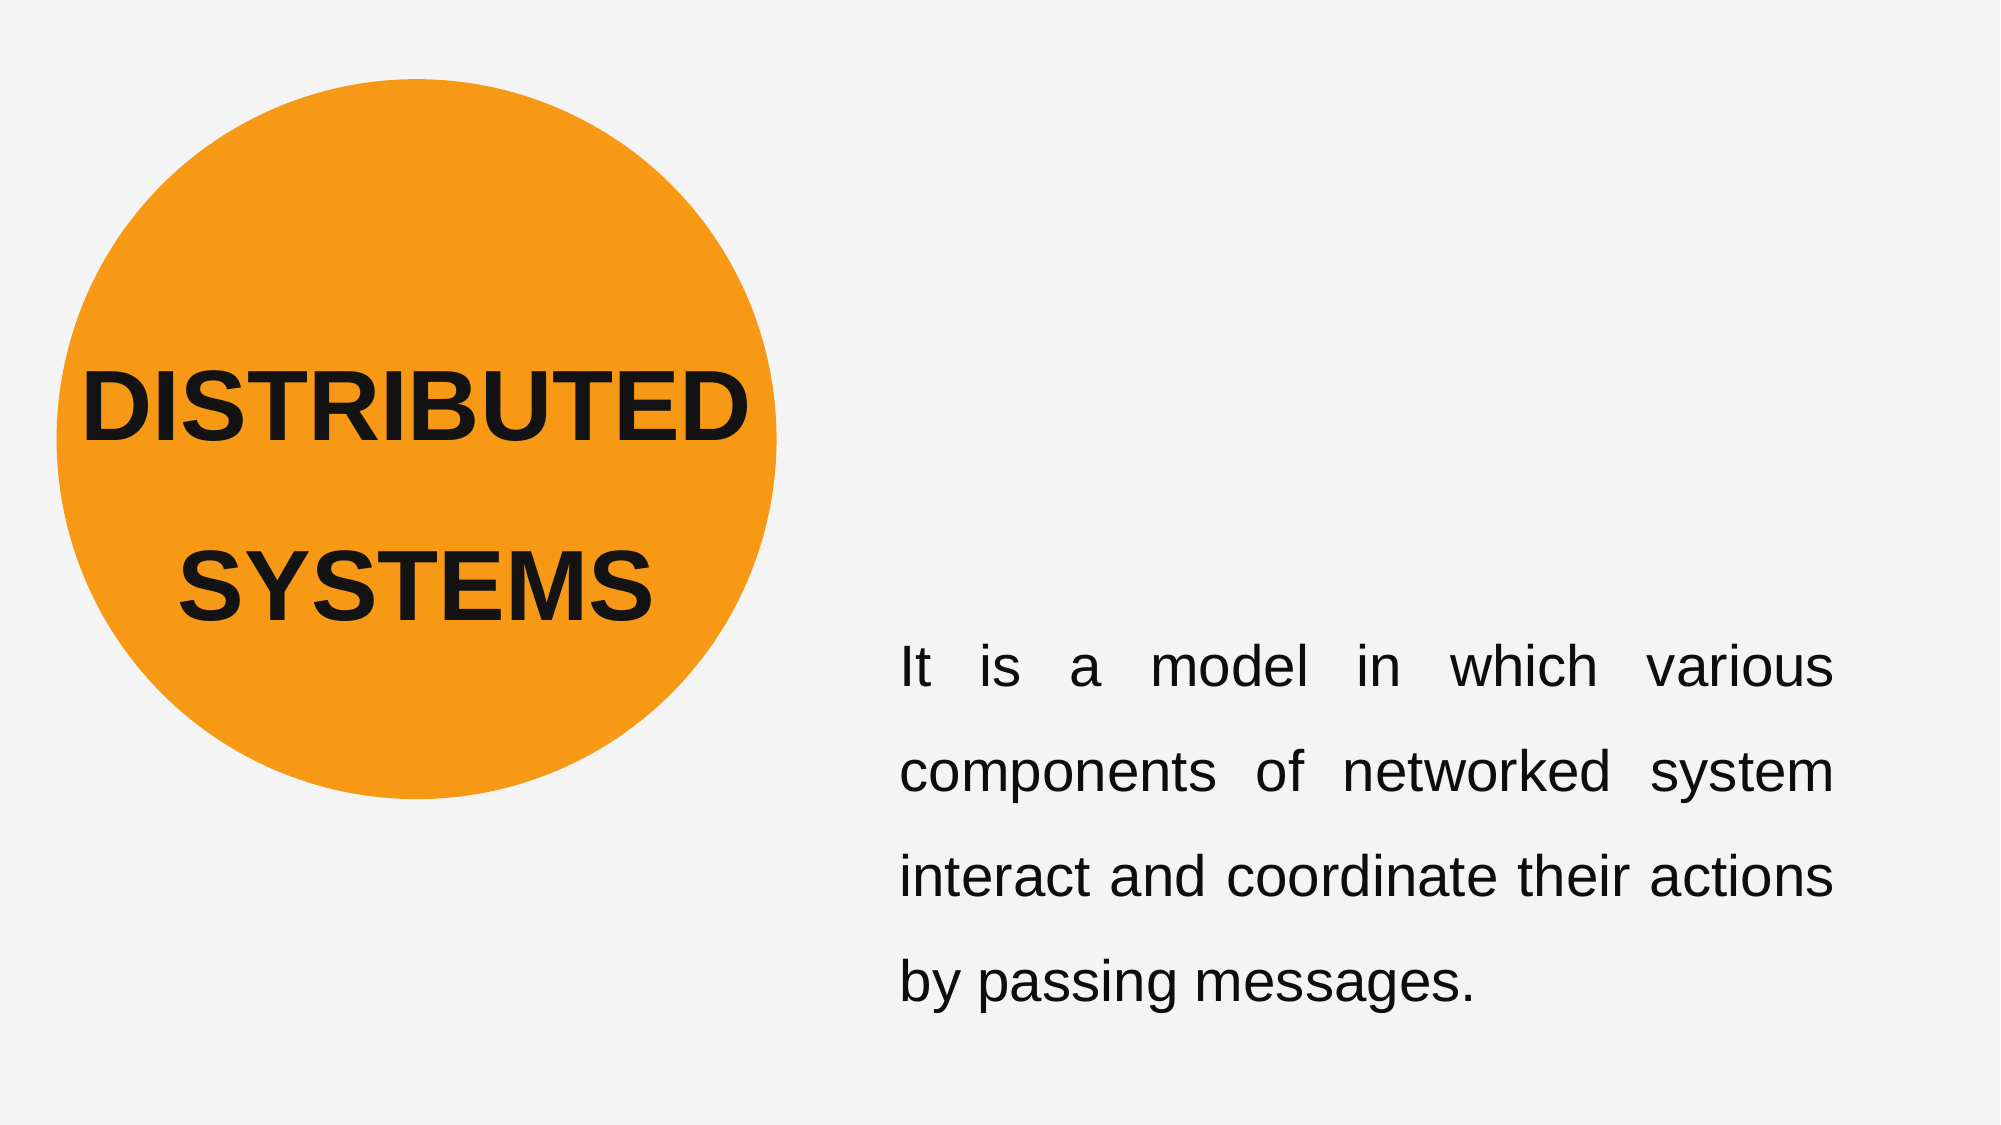

DISTRIBUTED SYSTEMS
It is a model in which various components of networked system interact and coordinate their actions by passing messages.